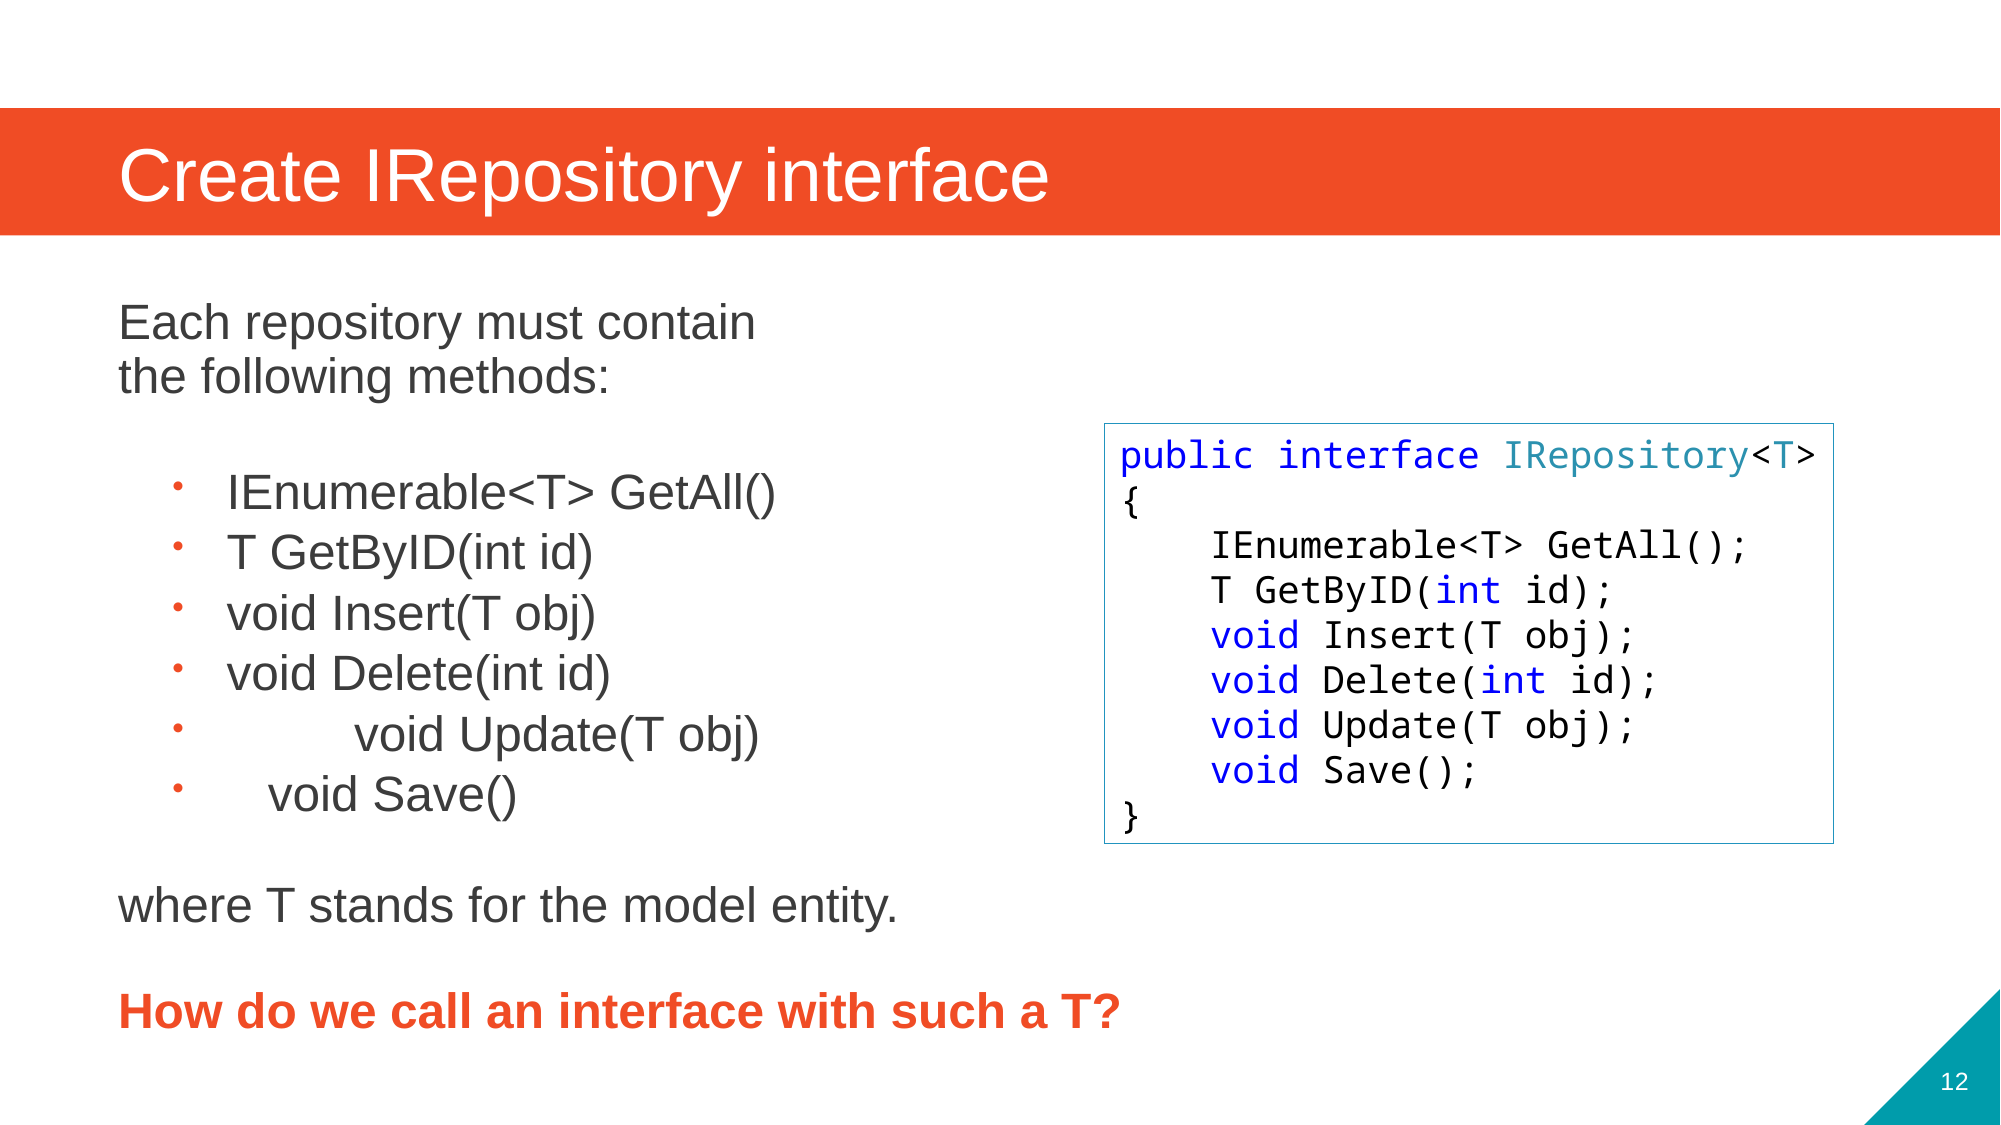

# Create IRepository interface
Each repository must contain
the following methods:
	IEnumerable<T> GetAll()
	T GetByID(int id)
	void Insert(T obj)
	void Delete(int id)
 	void Update(T obj)
   void Save()
where T stands for the model entity.

How do we call an interface with such a T?
public interface IRepository<T>
{
    IEnumerable<T> GetAll();
    T GetByID(int id);
    void Insert(T obj);
    void Delete(int id);
    void Update(T obj);
    void Save();
}
12